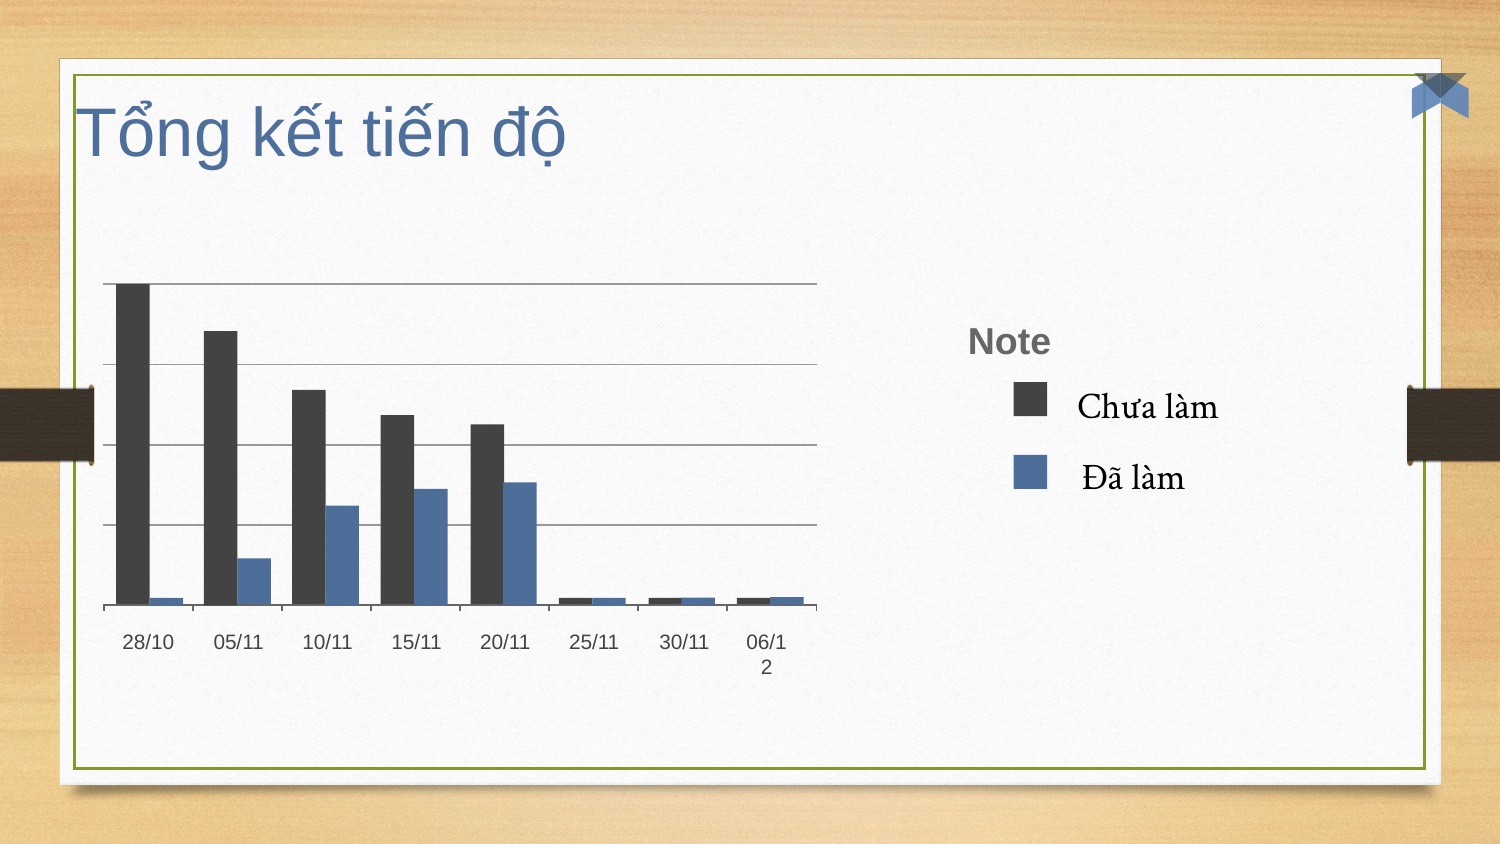

# Tổng kết tiến độ
Note

28/10
05/11
10/11
15/11
20/11
25/11
06/12
30/11
Chưa làm

Đã làm